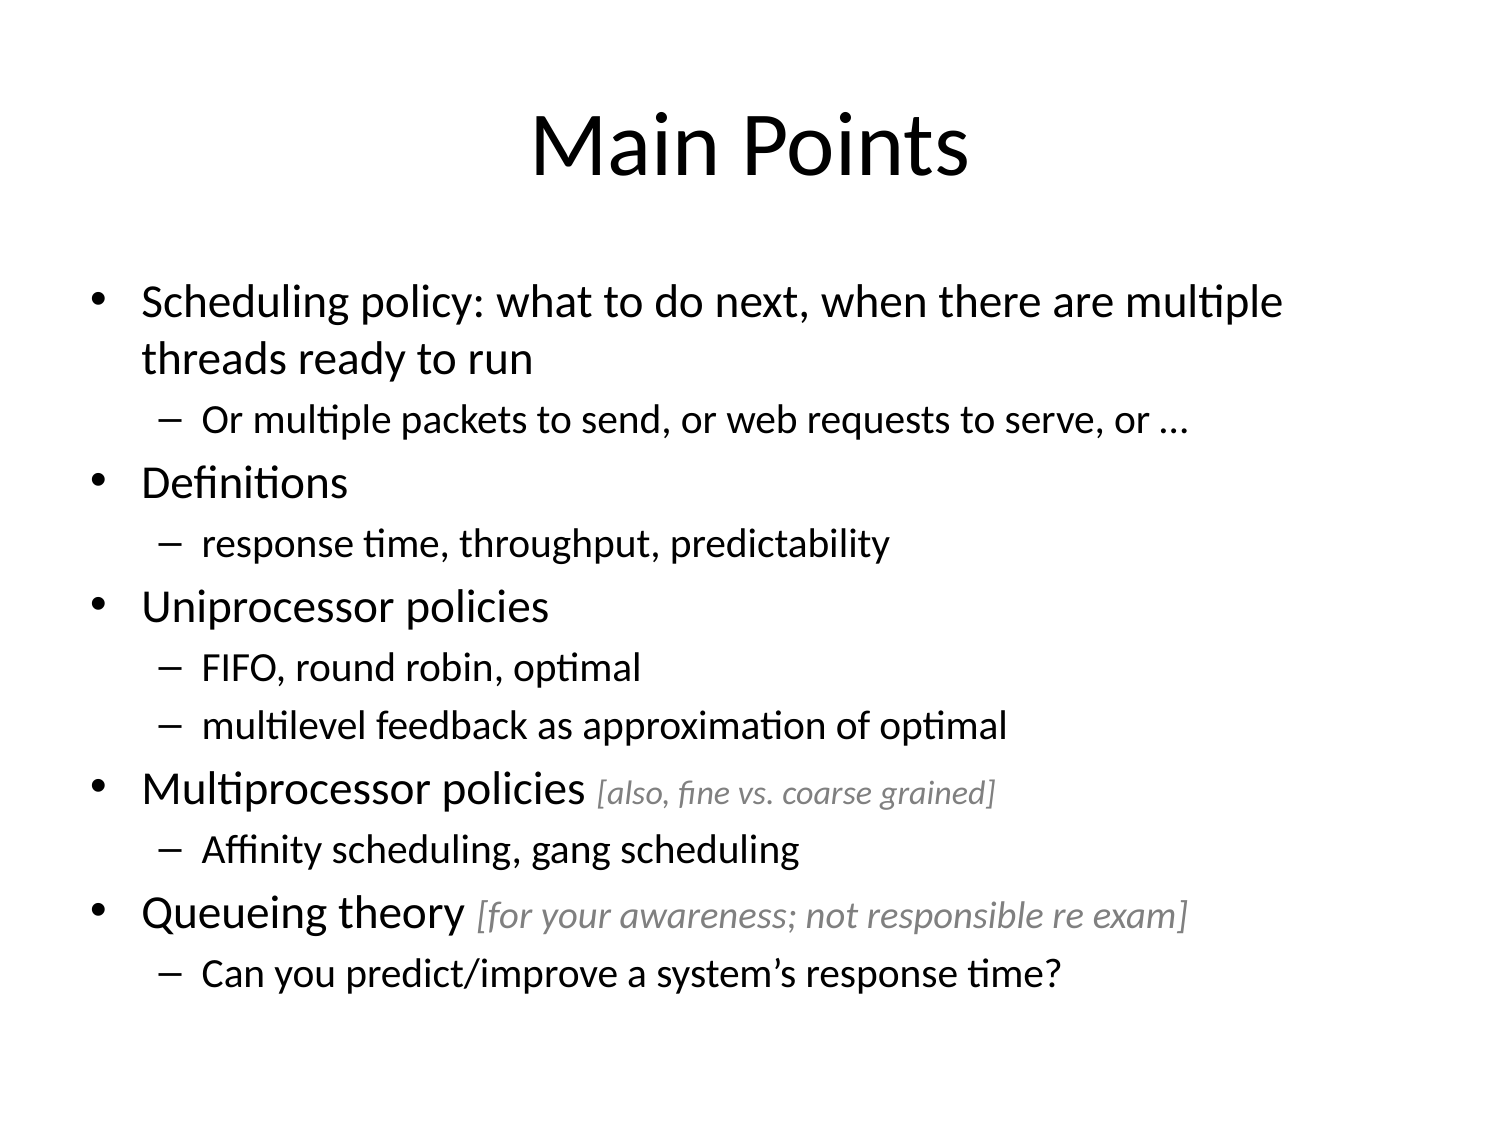

# Main Points
Scheduling policy: what to do next, when there are multiple threads ready to run
Or multiple packets to send, or web requests to serve, or …
Definitions
response time, throughput, predictability
Uniprocessor policies
FIFO, round robin, optimal
multilevel feedback as approximation of optimal
Multiprocessor policies [also, fine vs. coarse grained]
Affinity scheduling, gang scheduling
Queueing theory [for your awareness; not responsible re exam]
Can you predict/improve a system’s response time?